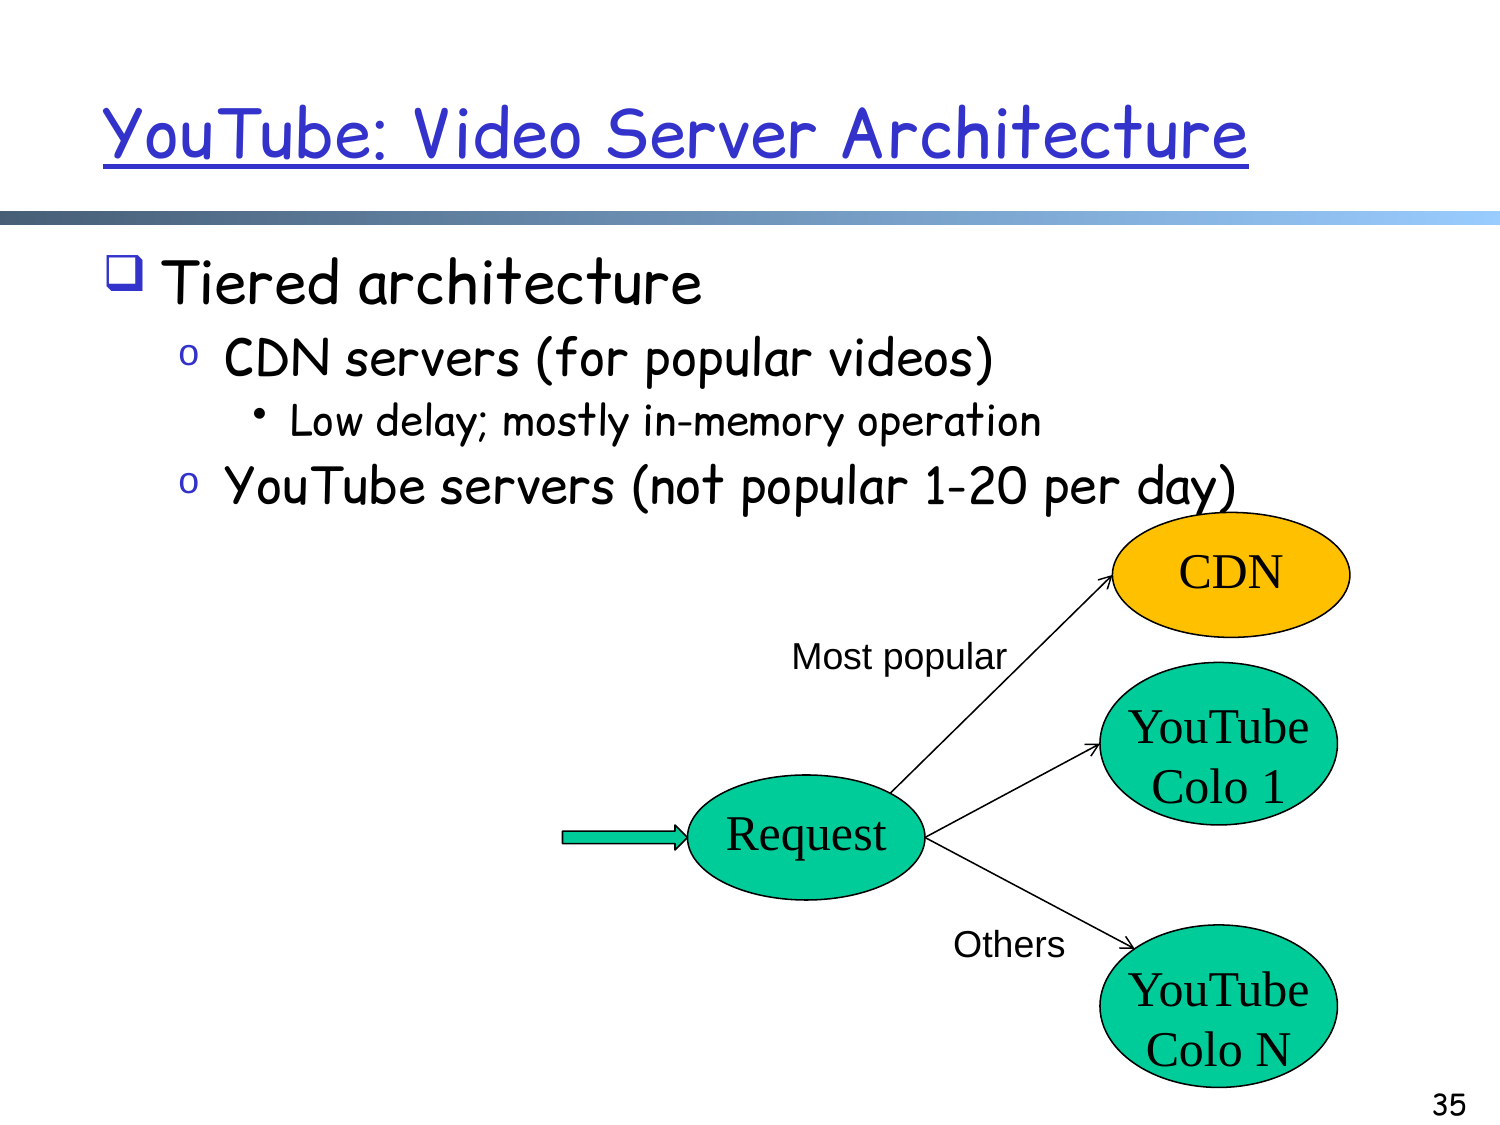

# YouTube: Video Server Architecture
Tiered architecture
CDN servers (for popular videos)
Low delay; mostly in-memory operation
YouTube servers (not popular 1-20 per day)
CDN
Most popular
YouTube
Colo 1
YouTube
Colo N
Others
Request

35